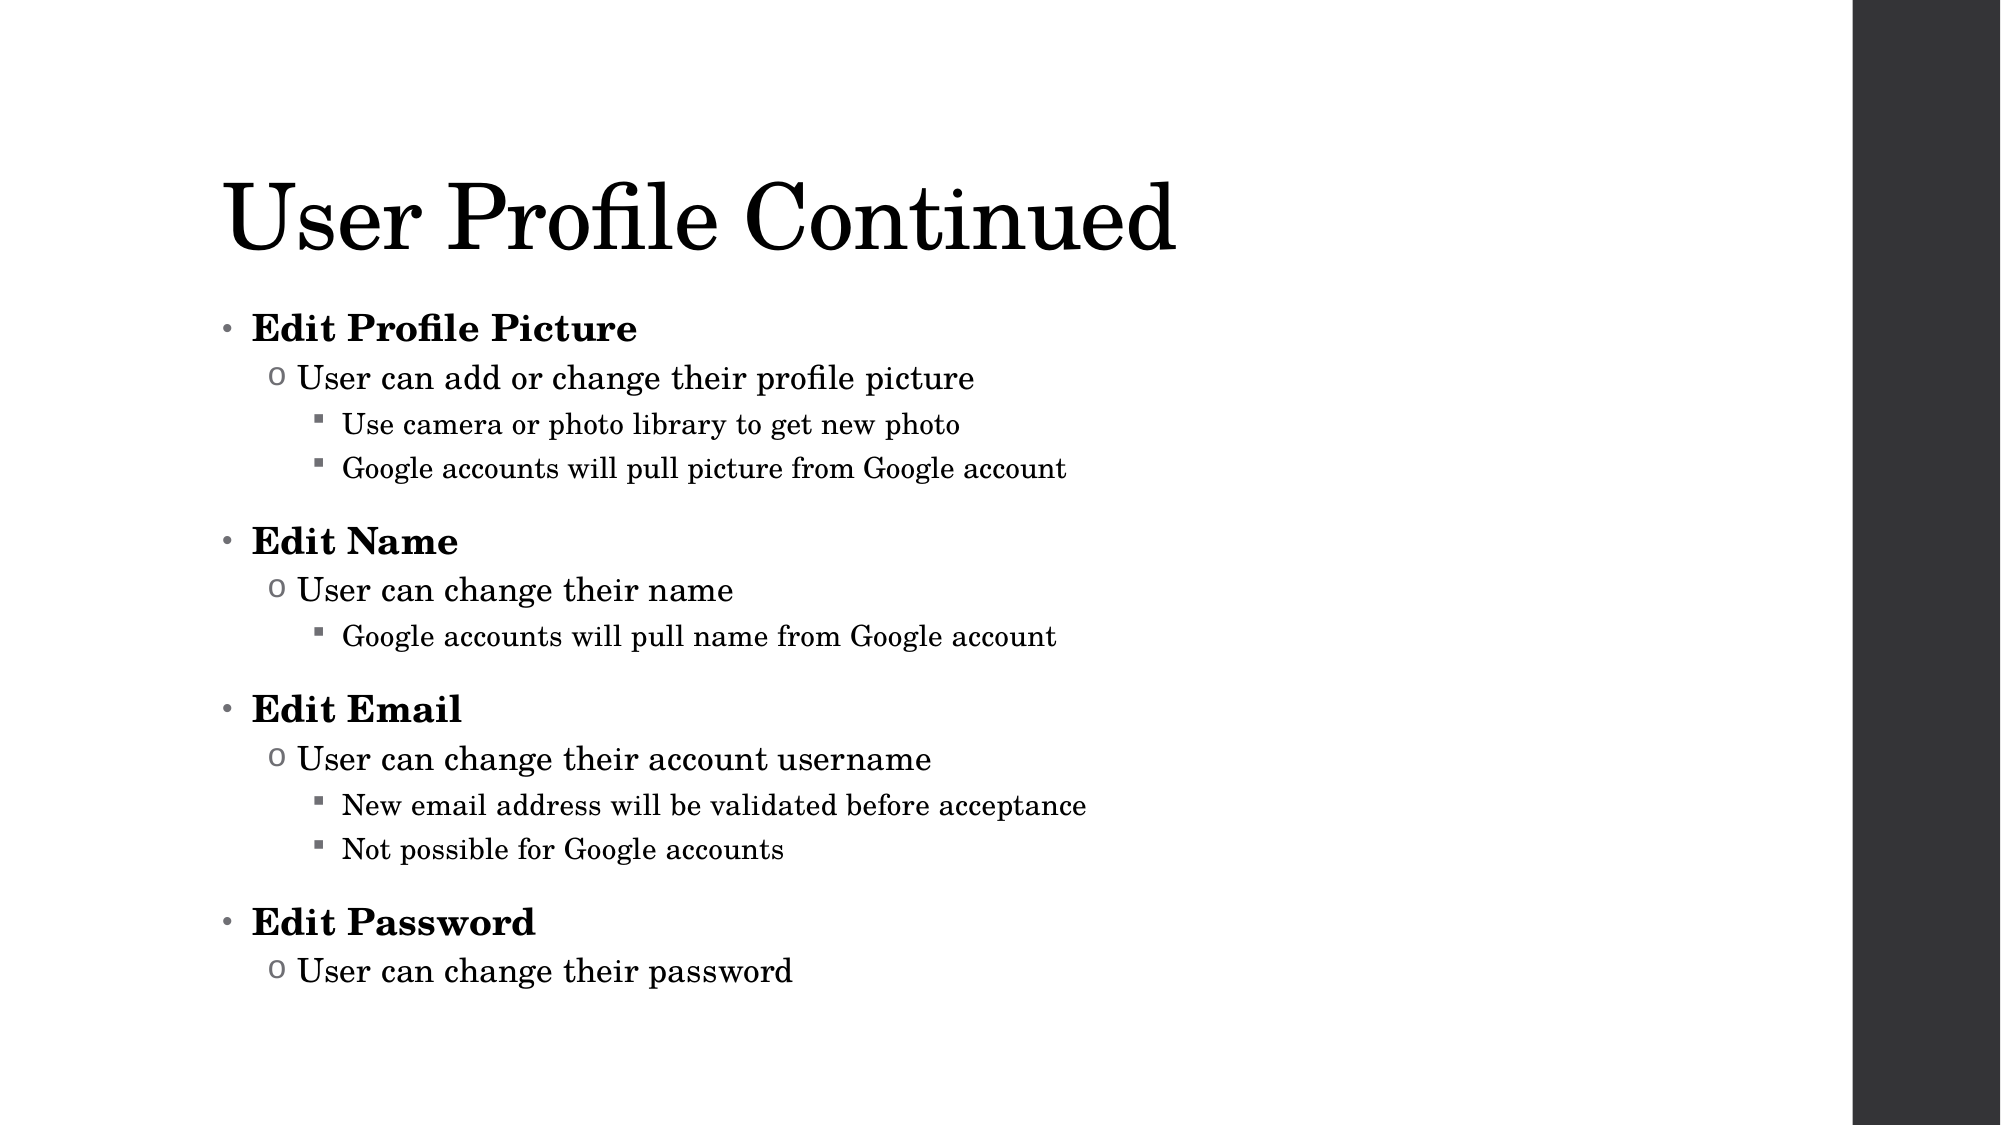

# User Profile Continued
Edit Profile Picture
User can add or change their profile picture
Use camera or photo library to get new photo
Google accounts will pull picture from Google account
Edit Name
User can change their name
Google accounts will pull name from Google account
Edit Email
User can change their account username
New email address will be validated before acceptance
Not possible for Google accounts
Edit Password
User can change their password